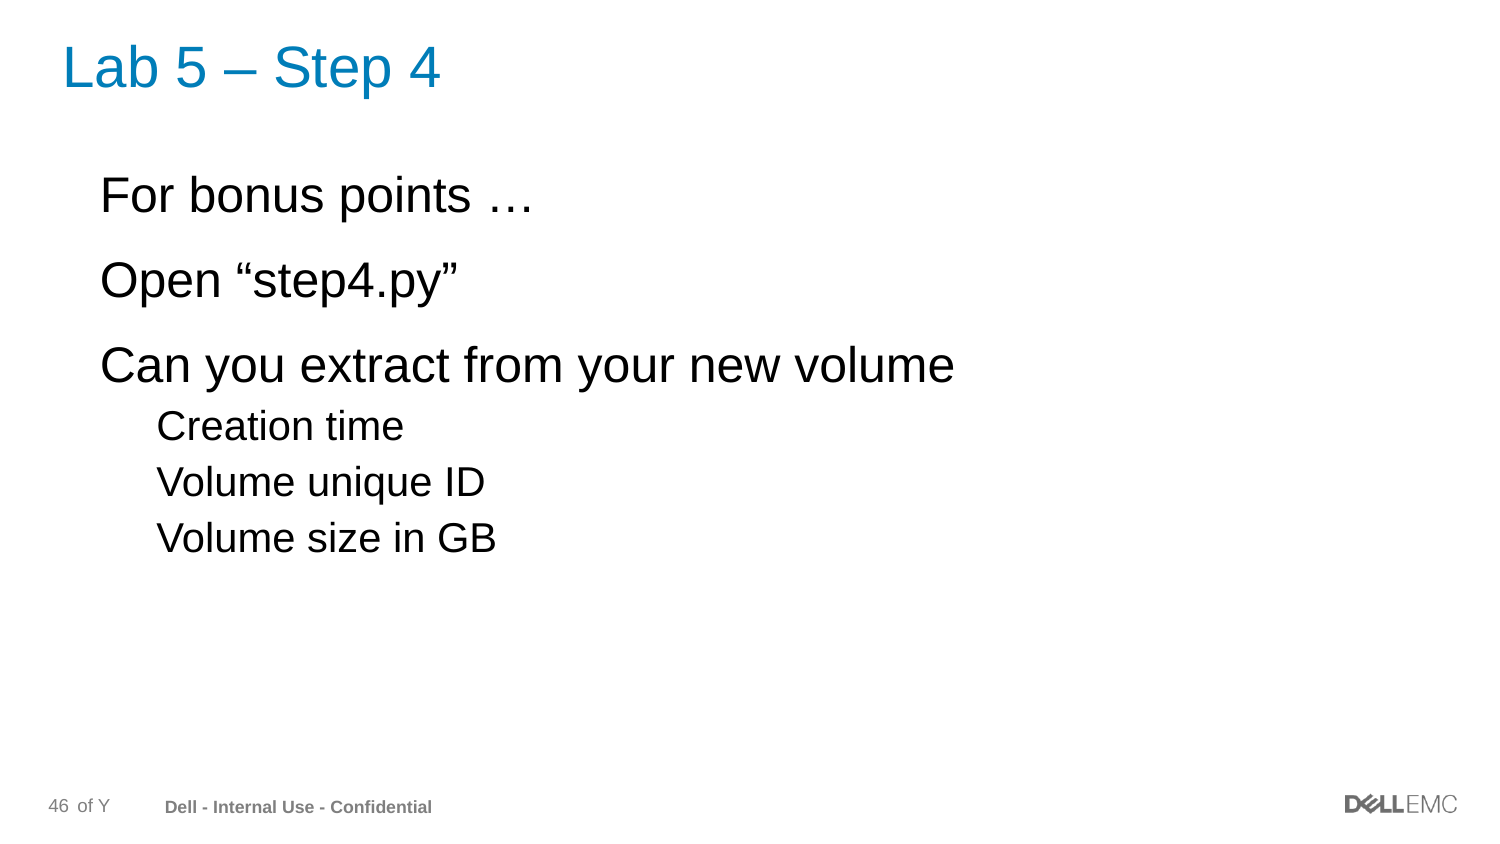

# Lab 5 – Step 4
For bonus points …
Open “step4.py”
Can you extract from your new volume
Creation time
Volume unique ID
Volume size in GB